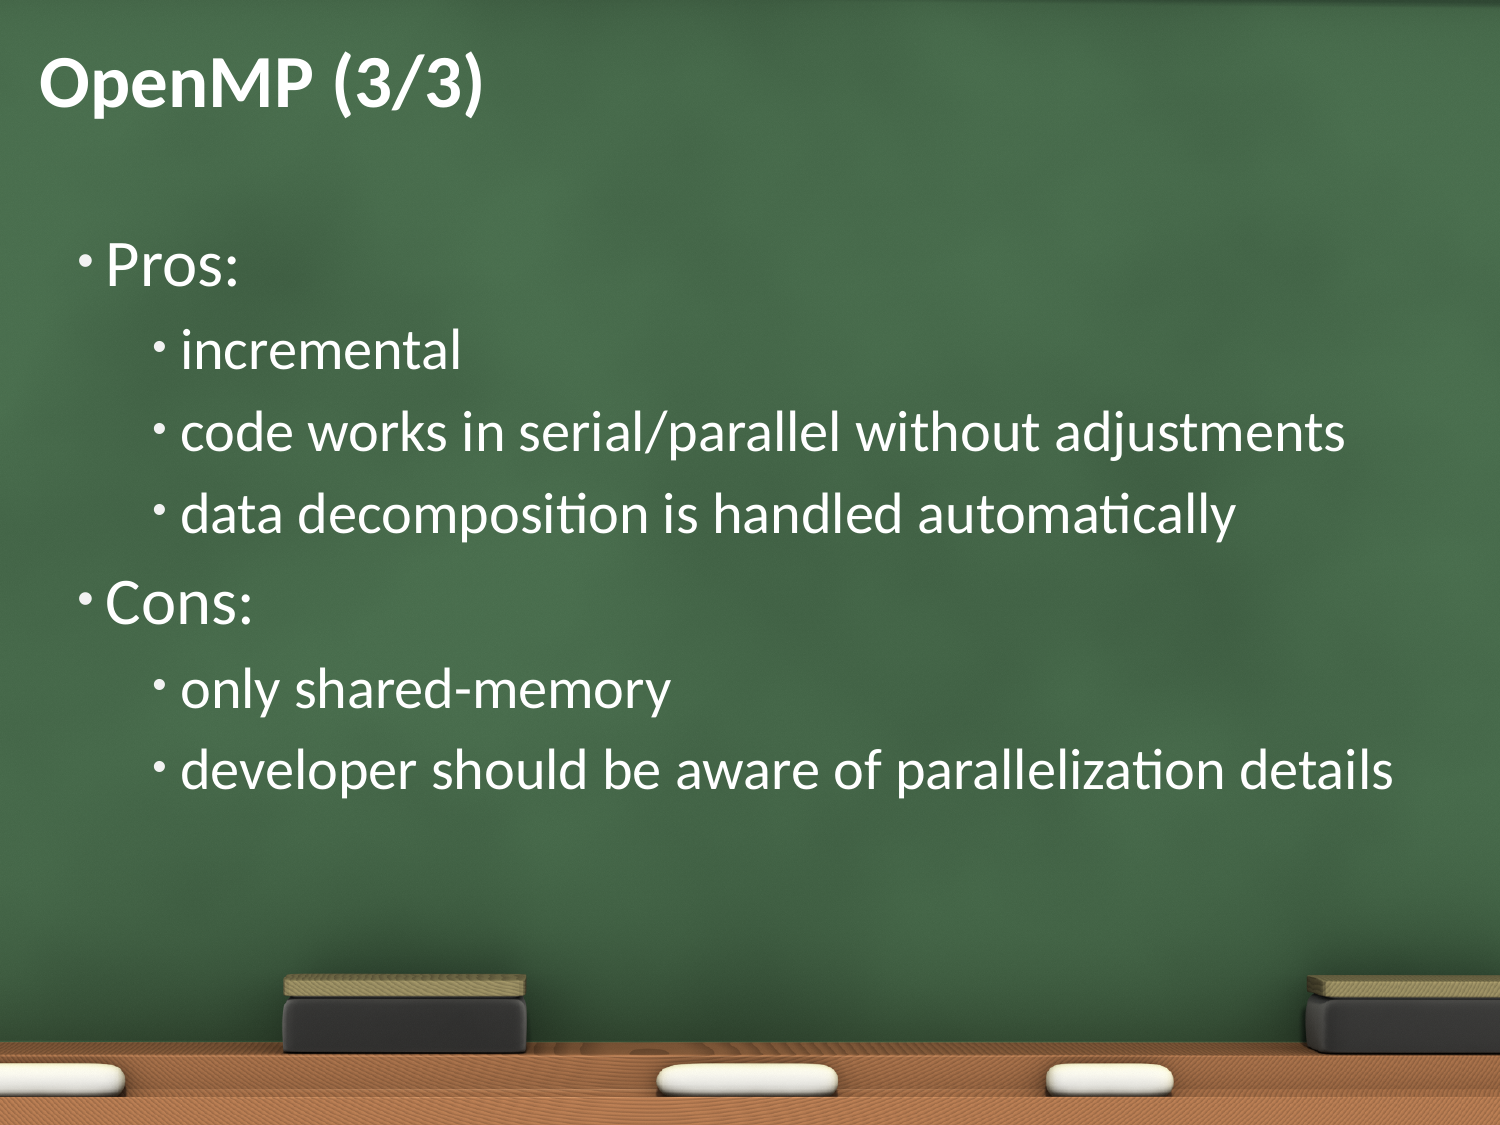

# OpenMP (3/3)
Pros:
incremental
code works in serial/parallel without adjustments
data decomposition is handled automatically
Cons:
only shared-memory
developer should be aware of parallelization details